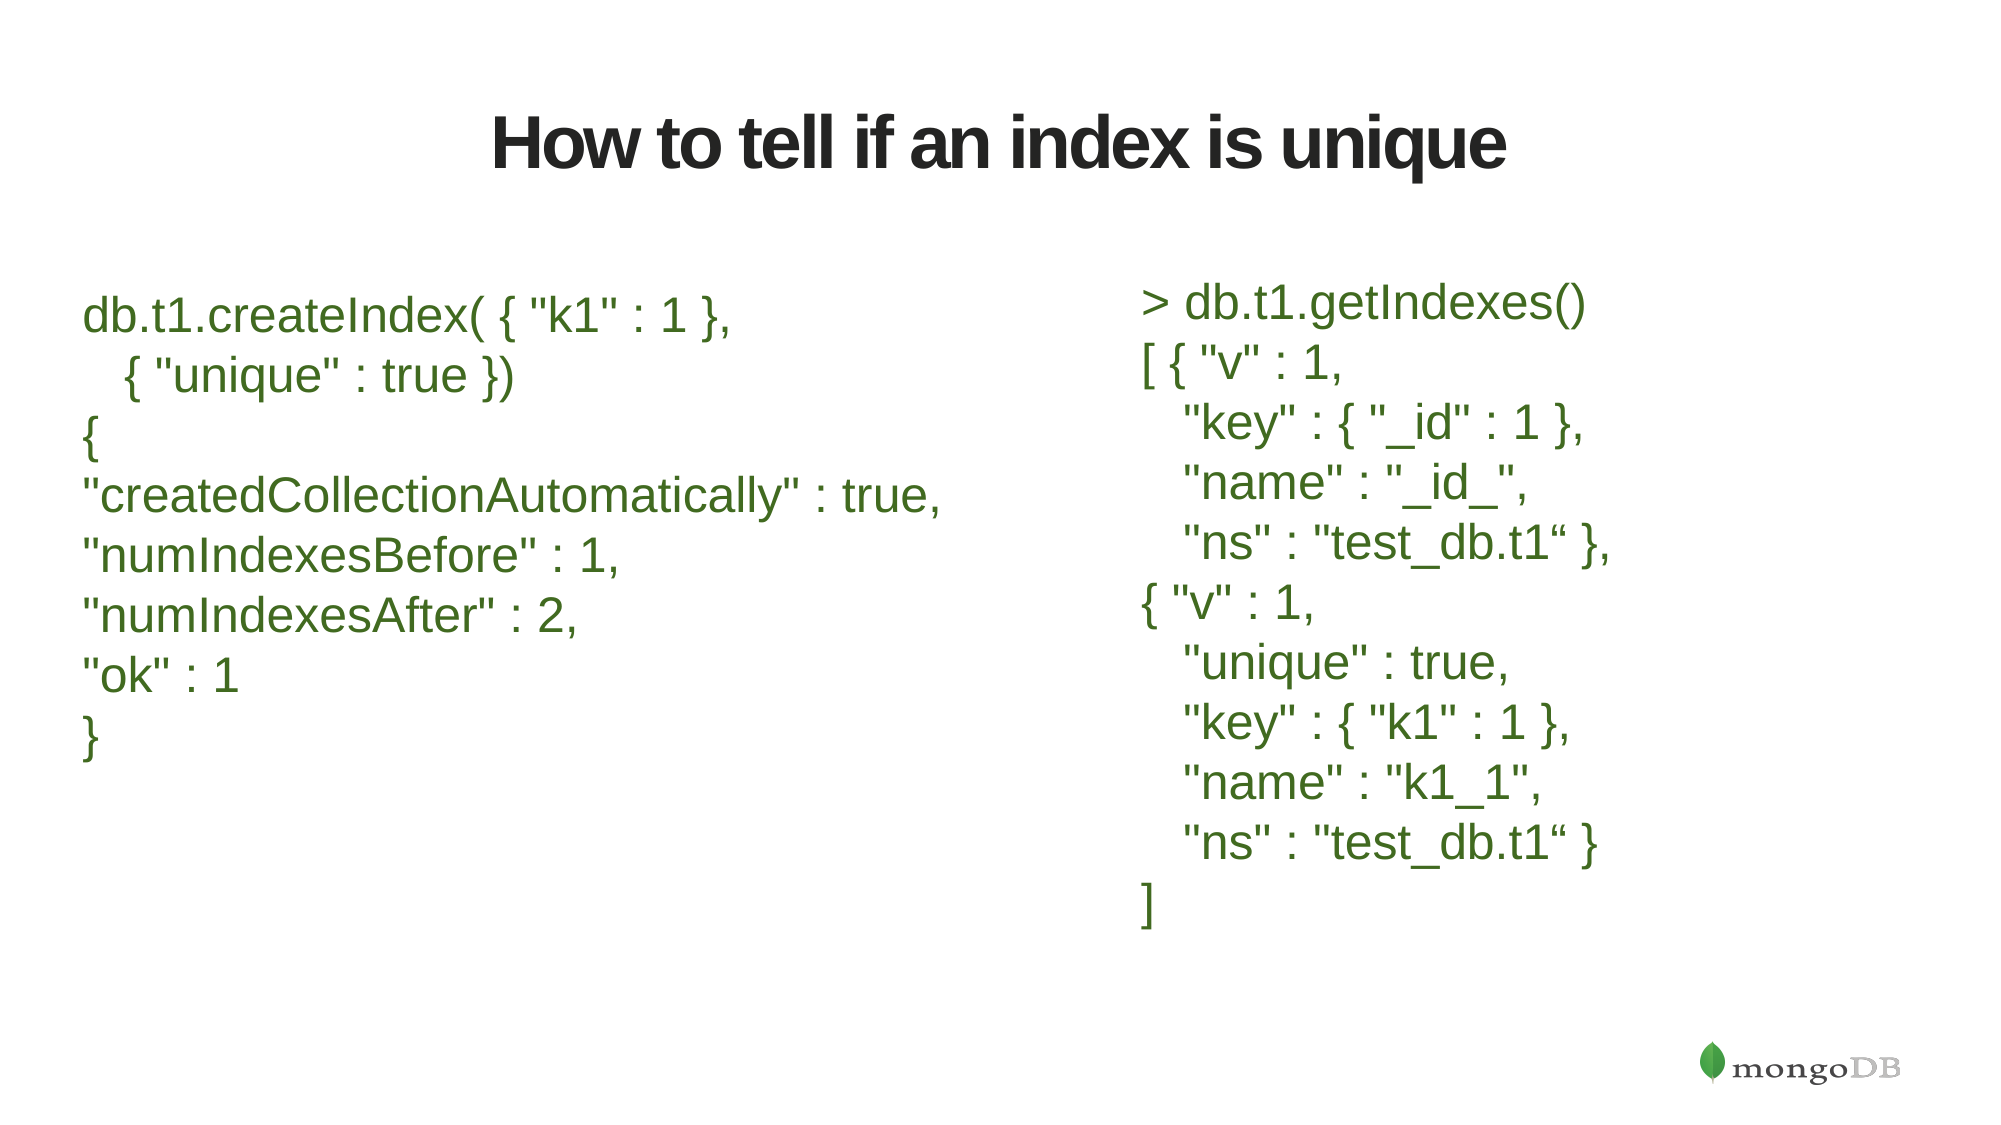

# How to tell if an index is unique
> db.t1.getIndexes()
[ { "v" : 1,
   "key" : { "_id" : 1 },
   "name" : "_id_",
   "ns" : "test_db.t1“ },
{ "v" : 1,
   "unique" : true,
   "key" : { "k1" : 1 },
   "name" : "k1_1",
   "ns" : "test_db.t1“ }
]
db.t1.createIndex( { "k1" : 1 },
   { "unique" : true })
{
"createdCollectionAutomatically" : true,
"numIndexesBefore" : 1,
"numIndexesAfter" : 2,
"ok" : 1
}